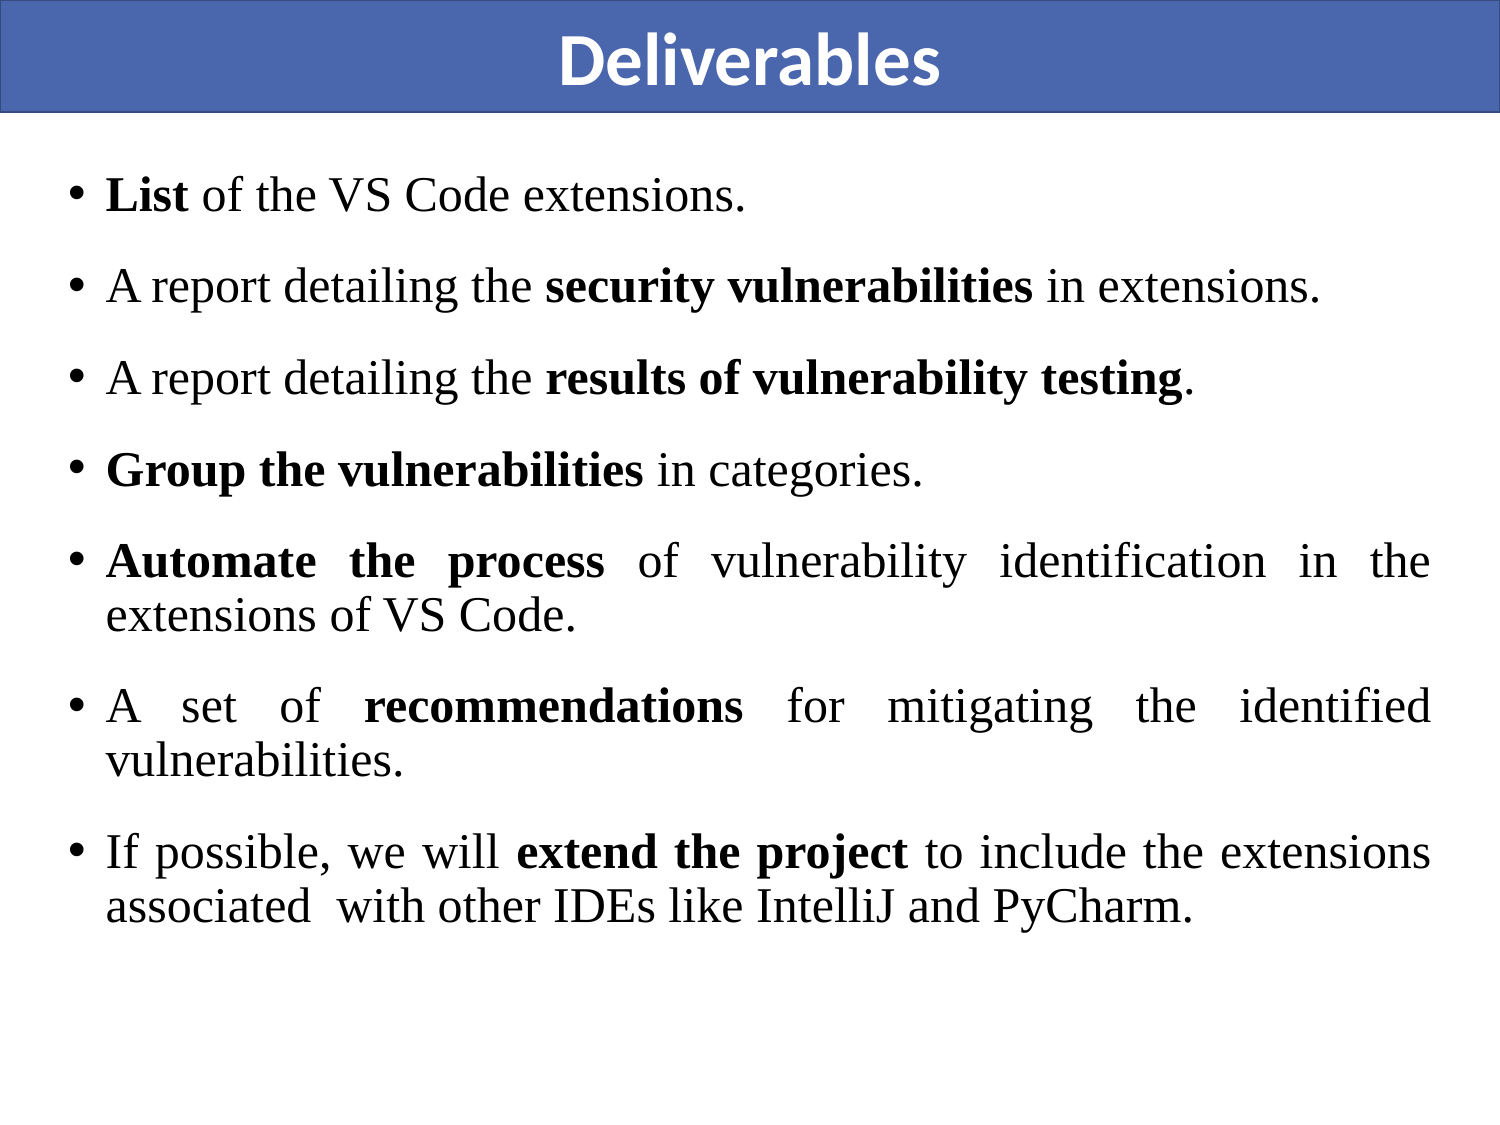

Deliverables
List of the VS Code extensions.
A report detailing the security vulnerabilities in extensions.
A report detailing the results of vulnerability testing.
Group the vulnerabilities in categories.
Automate the process of vulnerability identification in the extensions of VS Code.
A set of recommendations for mitigating the identified vulnerabilities.
If possible, we will extend the project to include the extensions associated  with other IDEs like IntelliJ and PyCharm.